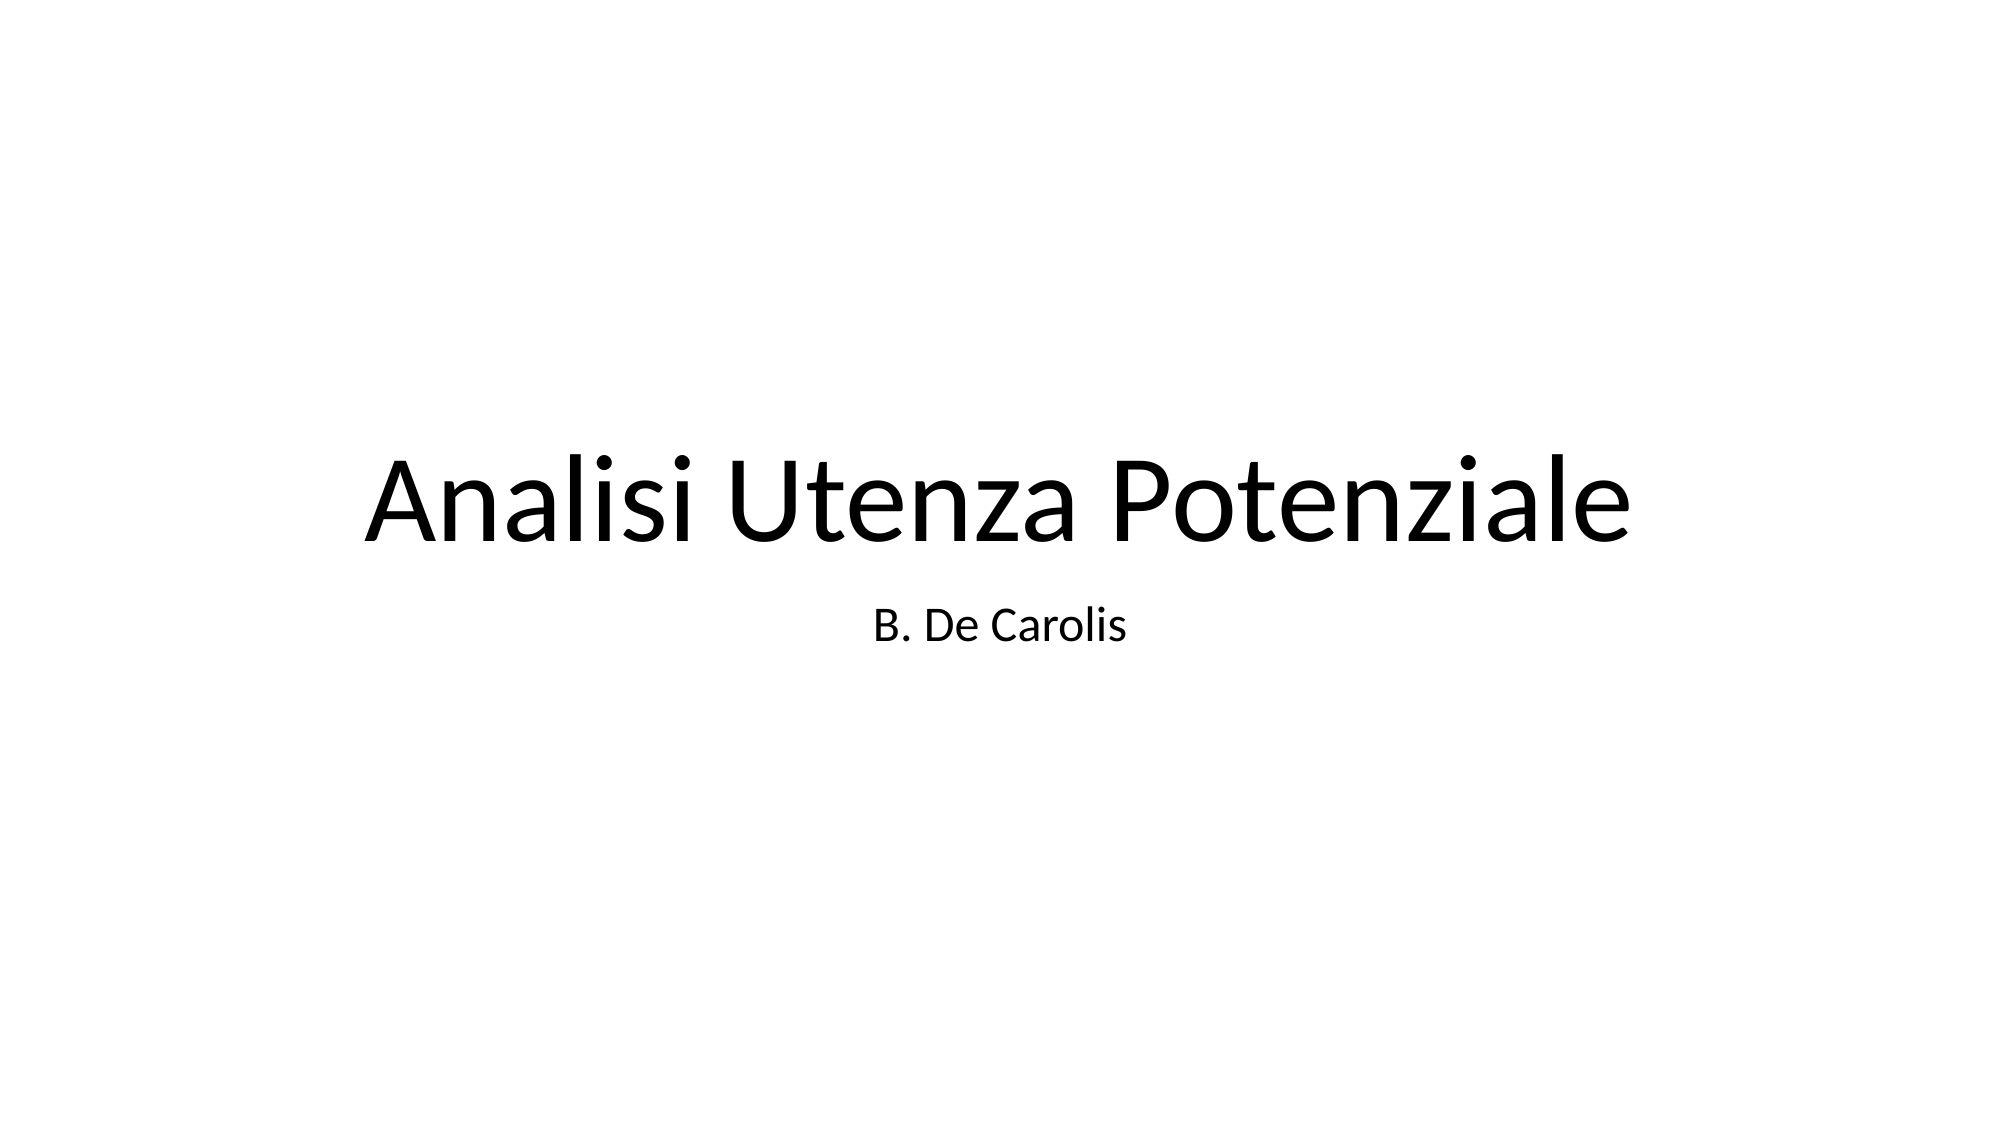

# Analisi Utenza Potenziale
B. De Carolis